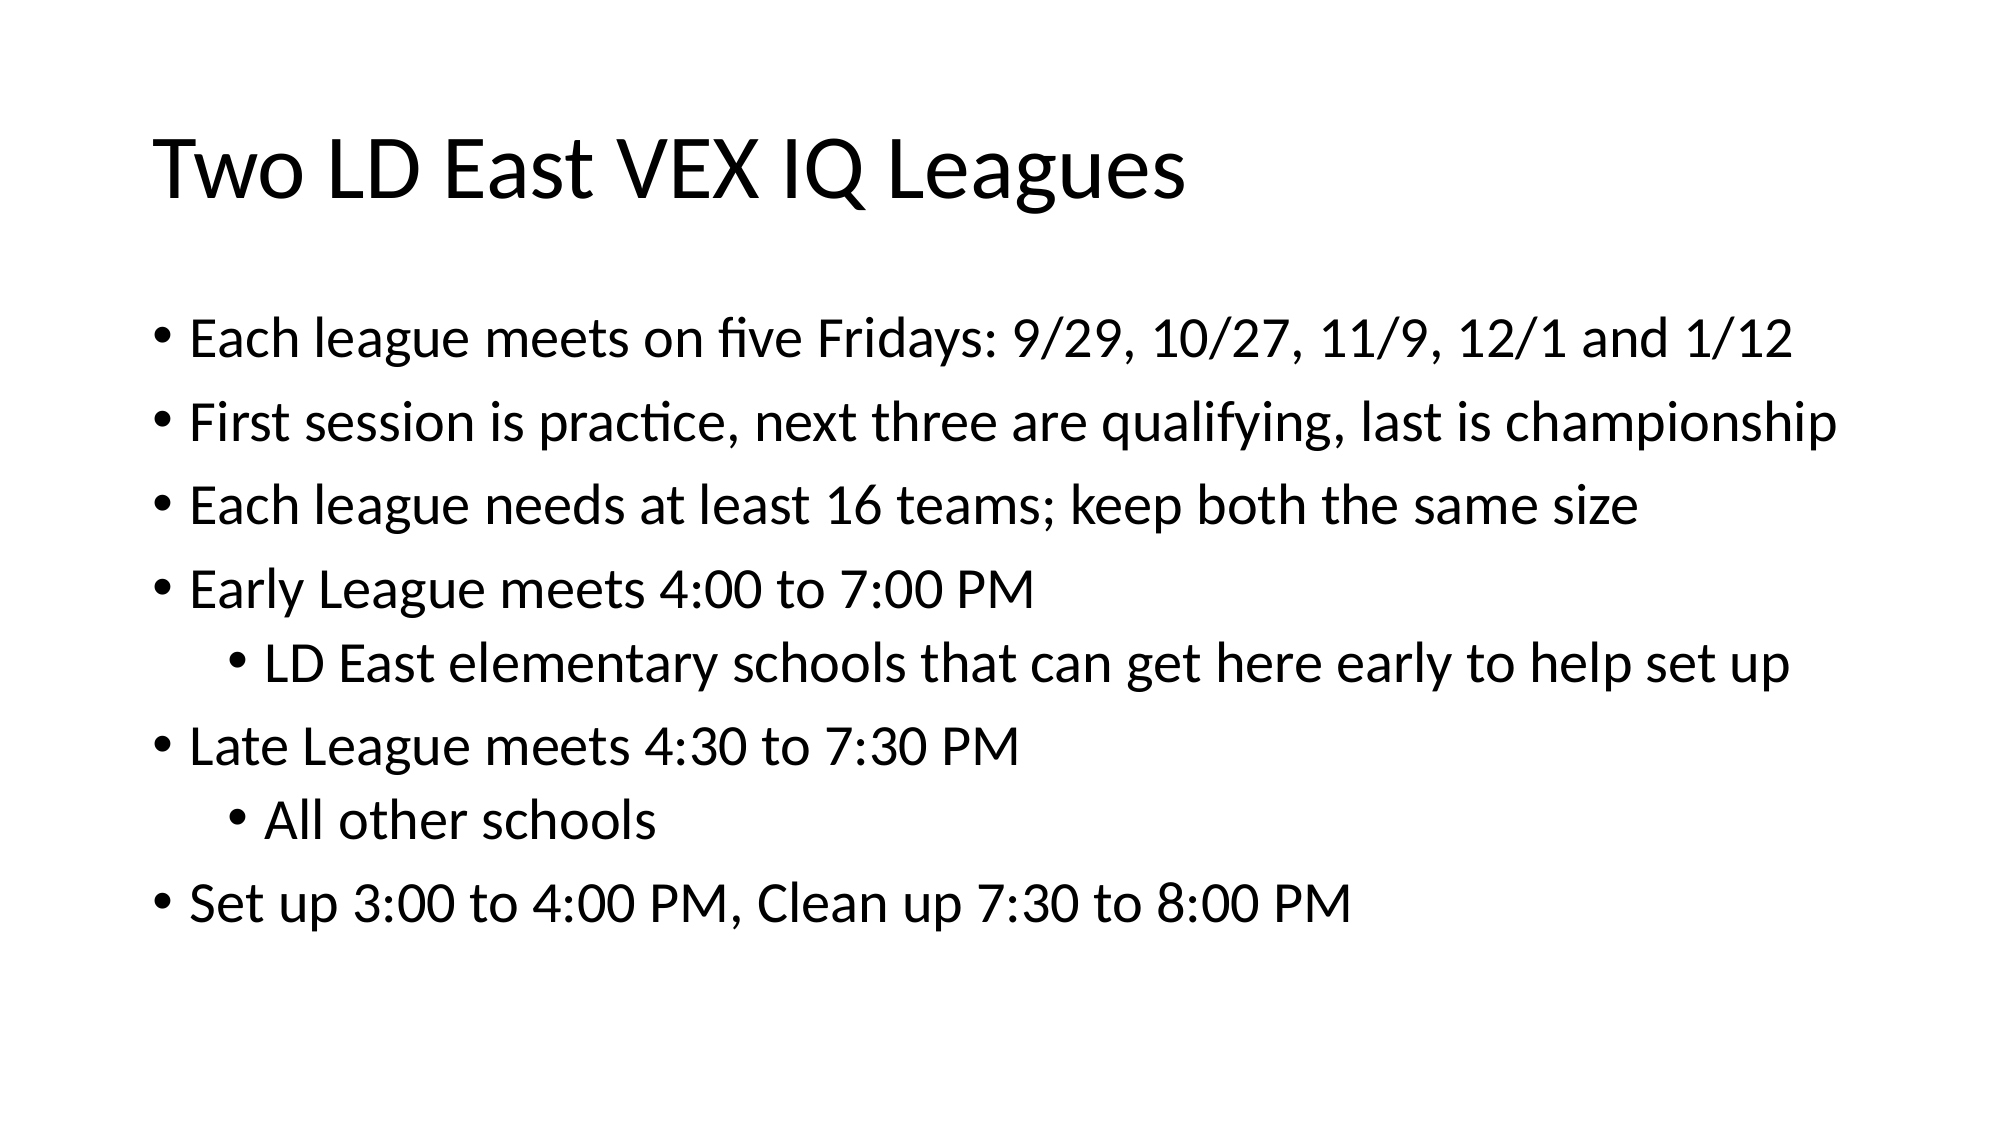

# Two LD East VEX IQ Leagues
Each league meets on five Fridays: 9/29, 10/27, 11/9, 12/1 and 1/12
First session is practice, next three are qualifying, last is championship
Each league needs at least 16 teams; keep both the same size
Early League meets 4:00 to 7:00 PM
LD East elementary schools that can get here early to help set up
Late League meets 4:30 to 7:30 PM
All other schools
Set up 3:00 to 4:00 PM, Clean up 7:30 to 8:00 PM